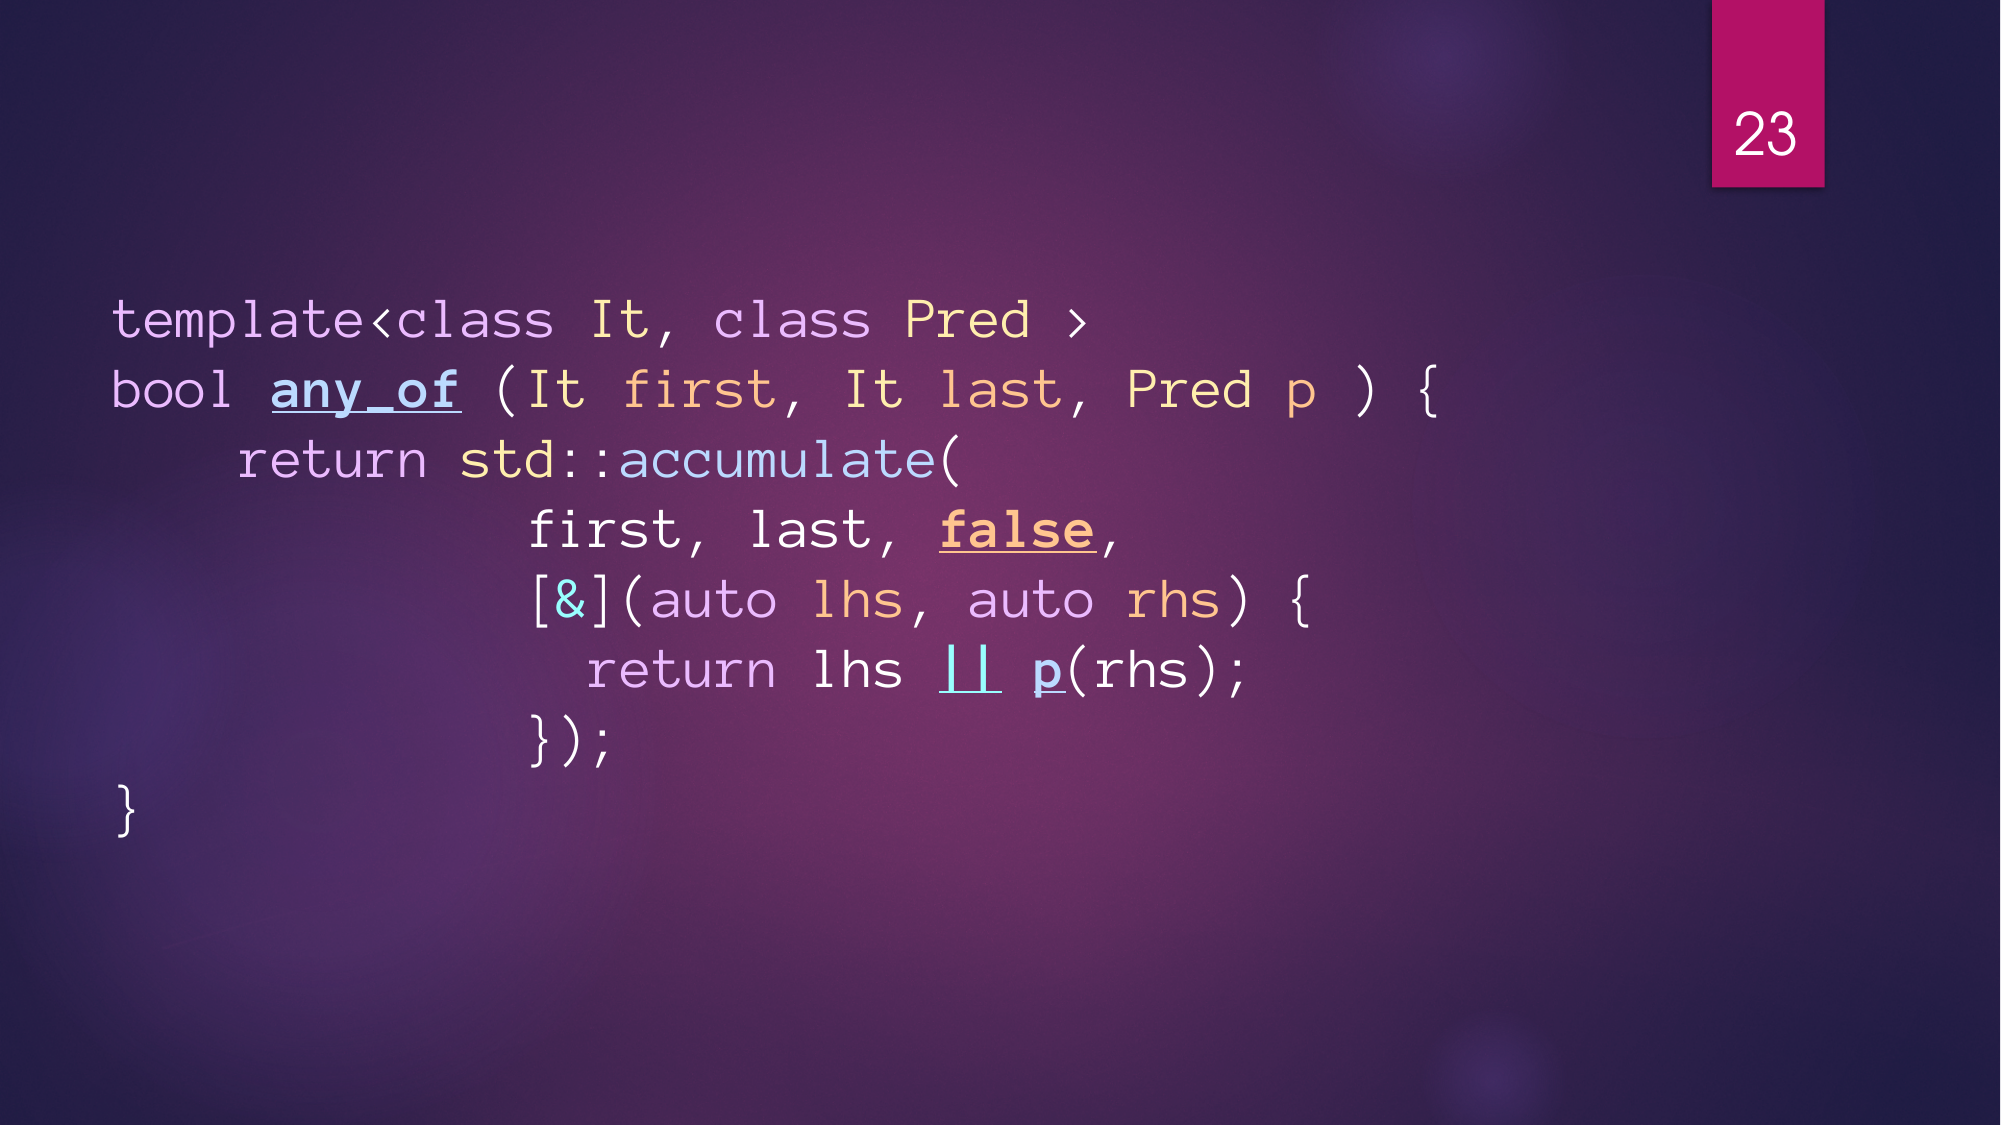

23
template<class It, class Pred >
bool any_of (It first, It last, Pred p ) {
    return std::accumulate(
             first, last, false,
             [&](auto lhs, auto rhs) {
               return lhs || p(rhs);
             });
}